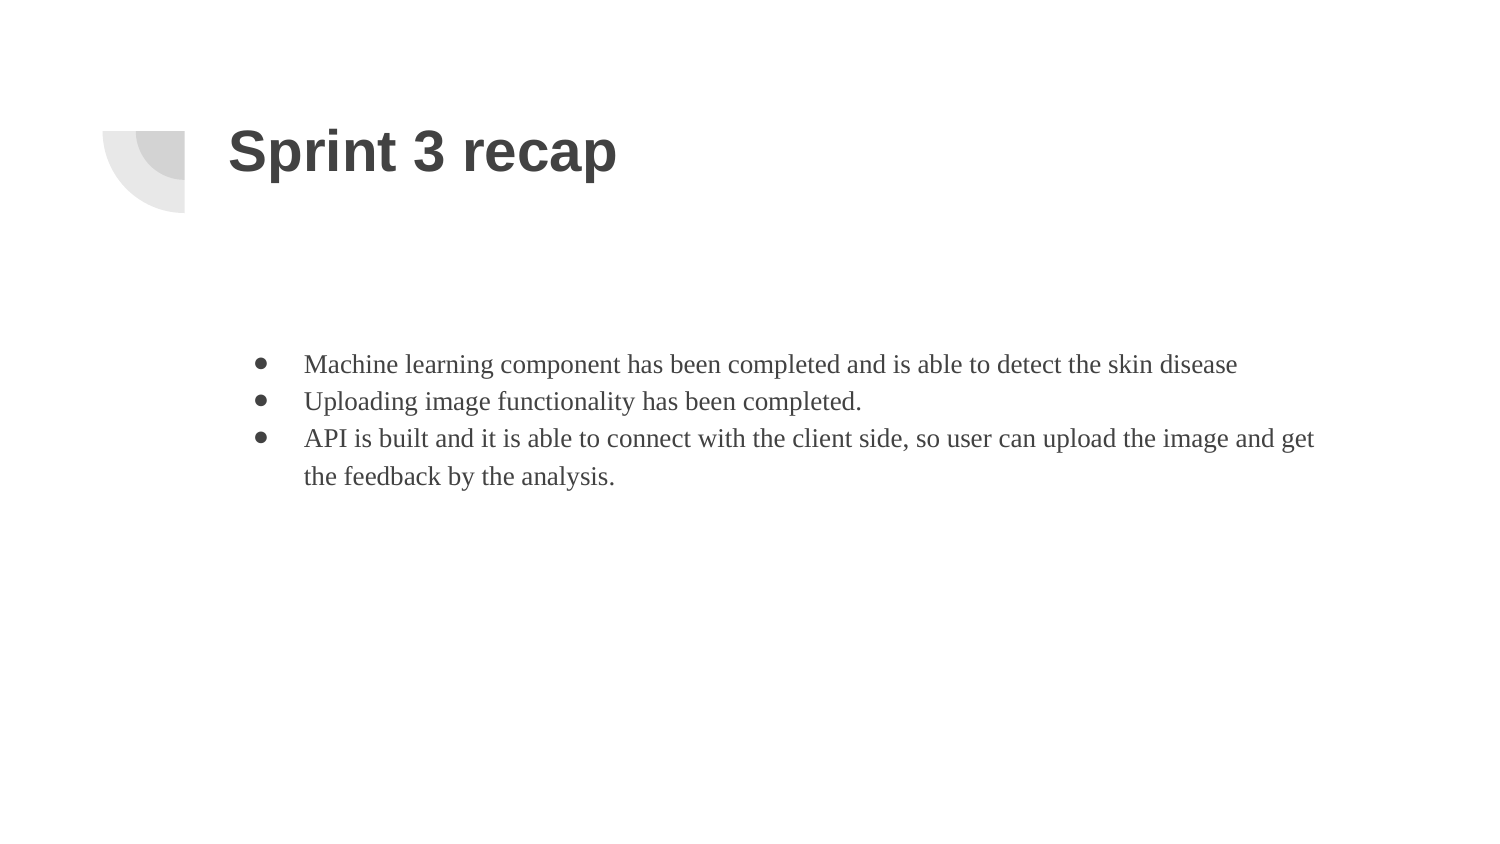

# Sprint 3 recap
Machine learning component has been completed and is able to detect the skin disease
Uploading image functionality has been completed.
API is built and it is able to connect with the client side, so user can upload the image and get the feedback by the analysis.